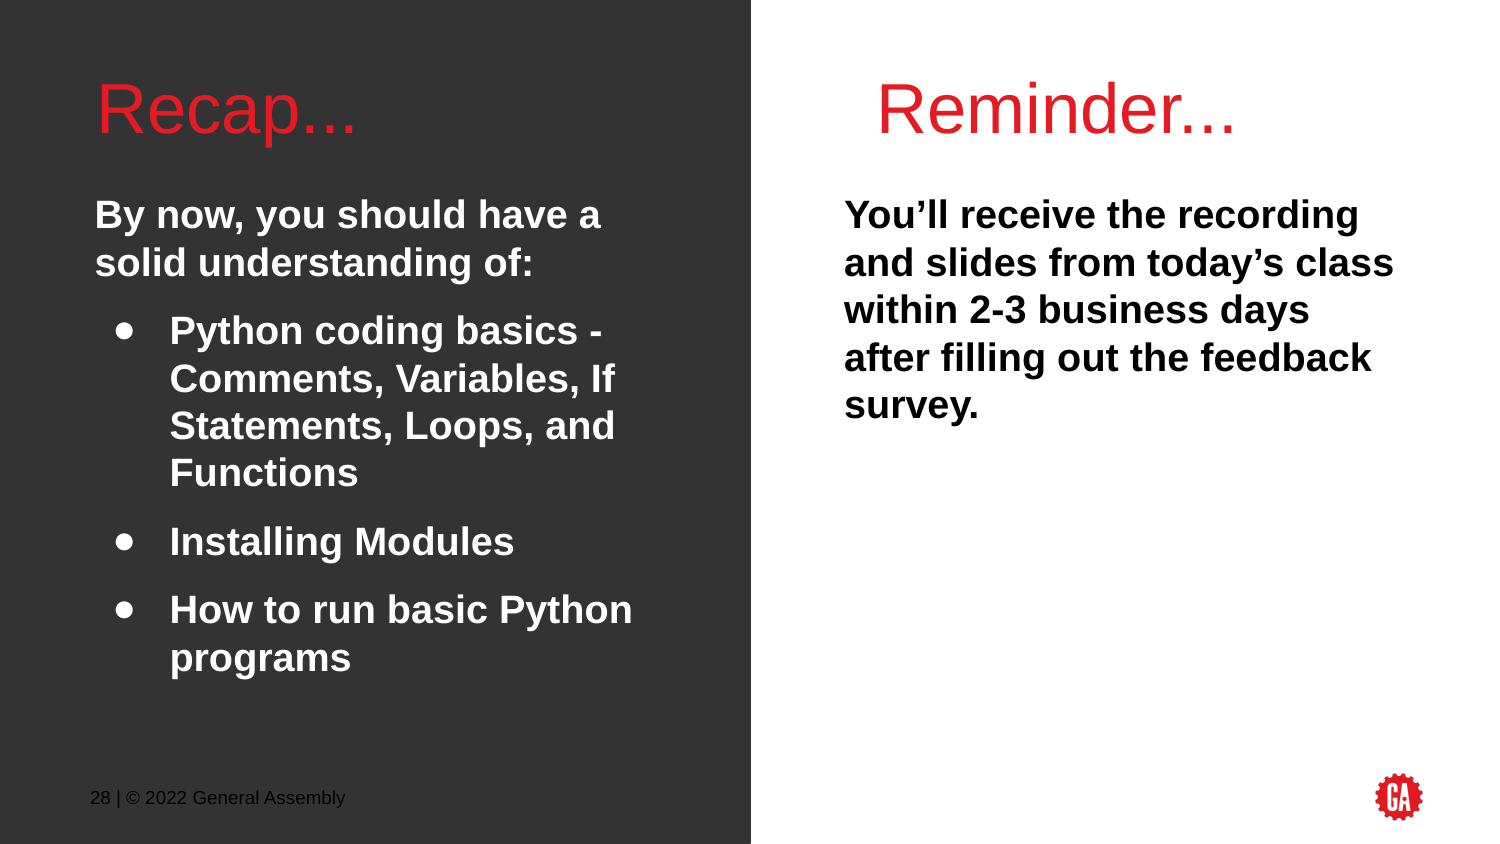

Recap...

Reminder...

By now, you should have a solid understanding of:
Python coding basics - Comments, Variables, If Statements, Loops, and Functions
Installing Modules
How to run basic Python programs
You’ll receive the recording and slides from today’s class within 2-3 business days after filling out the feedback survey.
28 | © 2018 General Assembly
28 | © 2022 General Assembly